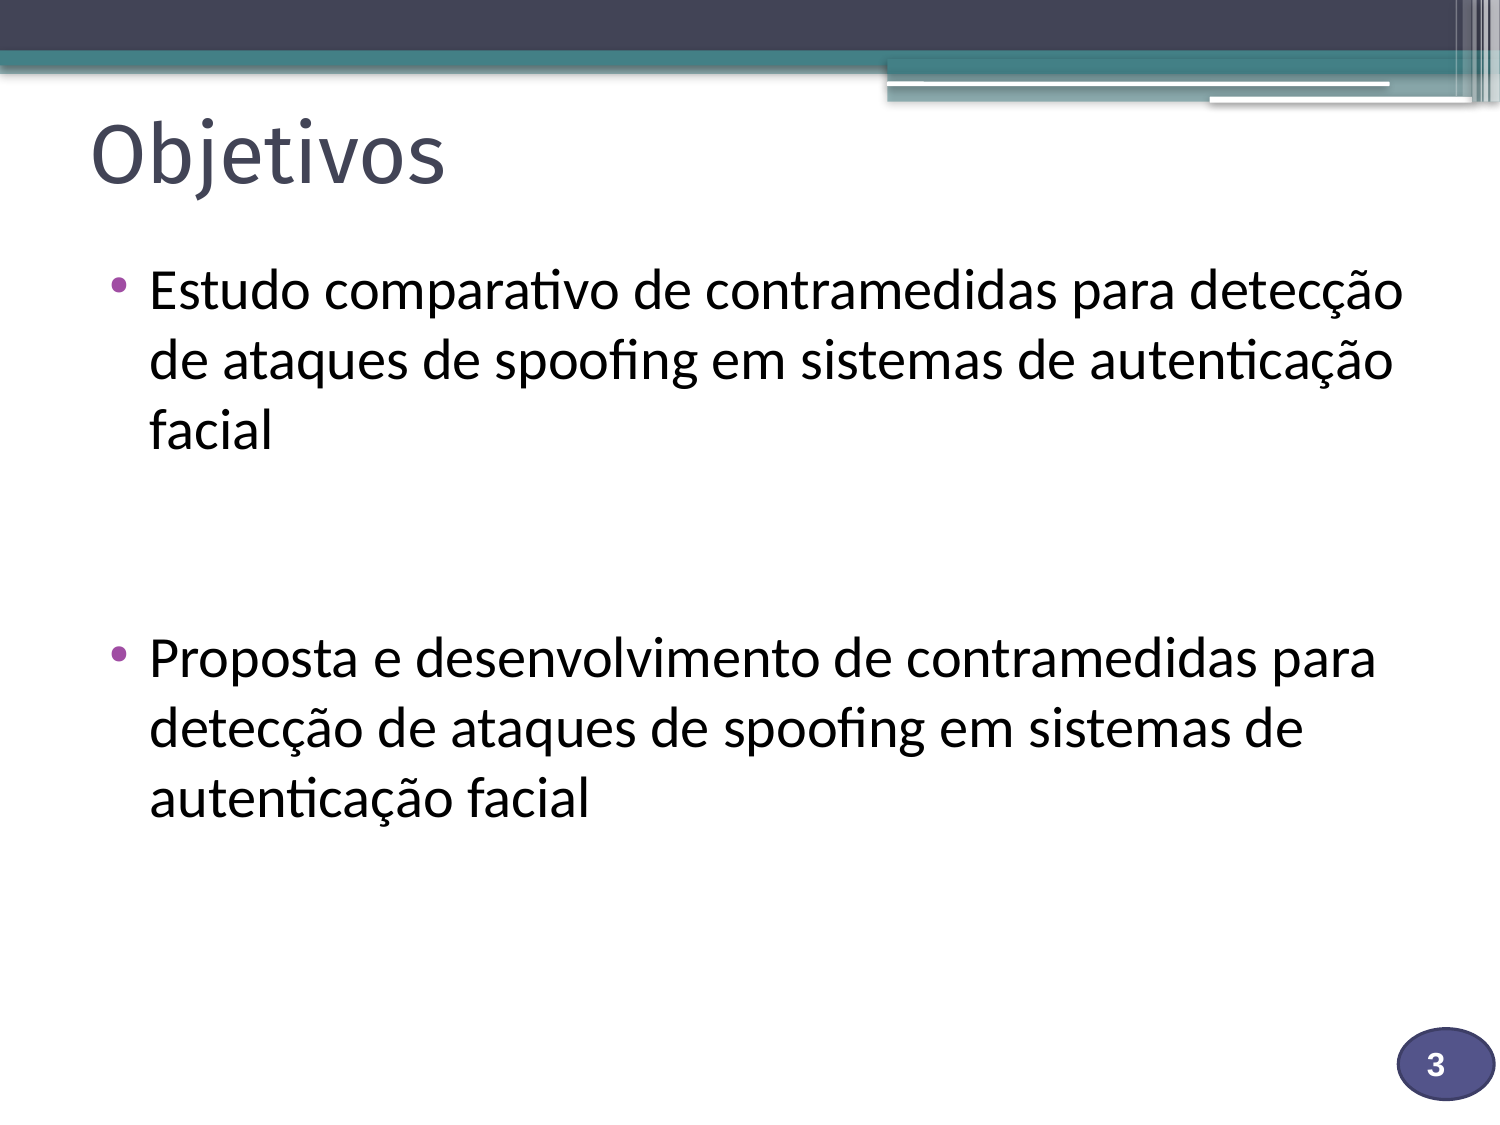

# Objetivos
Estudo comparativo de contramedidas para detecção de ataques de spoofing em sistemas de autenticação facial

Proposta e desenvolvimento de contramedidas para detecção de ataques de spoofing em sistemas de autenticação facial